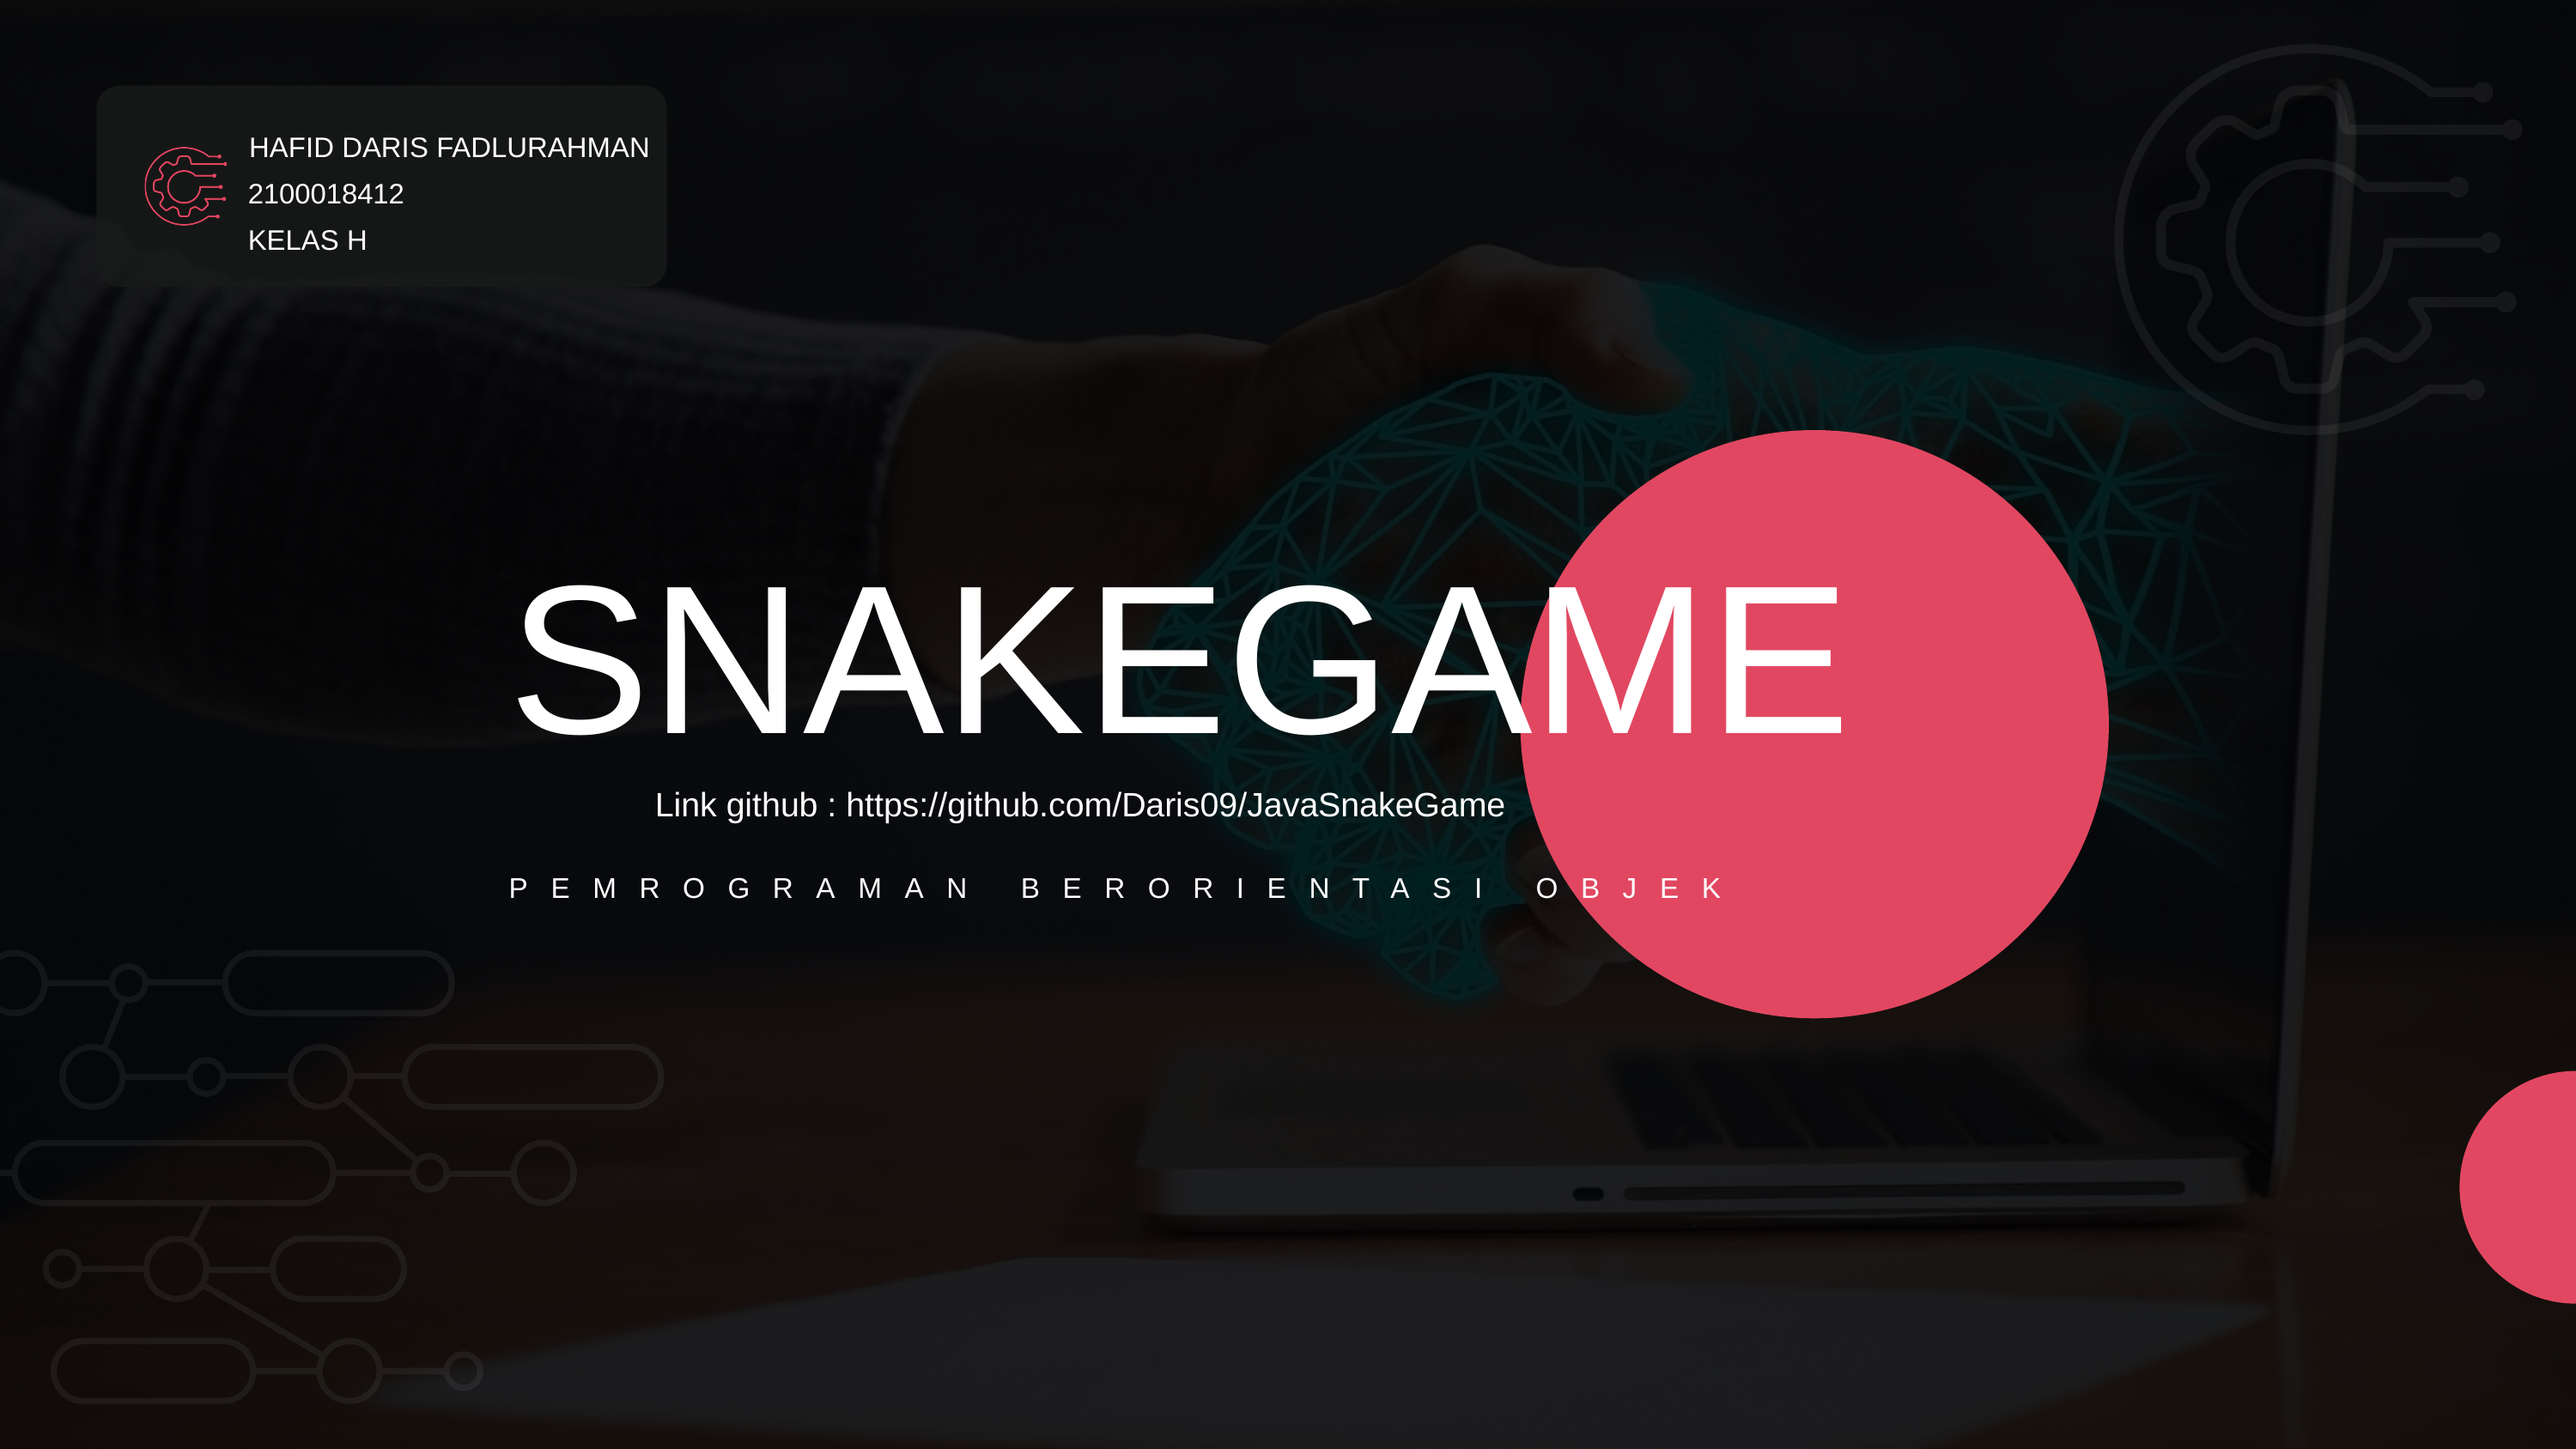

HAFID DARIS FADLURAHMAN

2100018412
KELAS H

SNAKEGAME
 Link github : https://github.com/Daris09/JavaSnakeGame
PEMROGRAMAN BERORIENTASI OBJEK